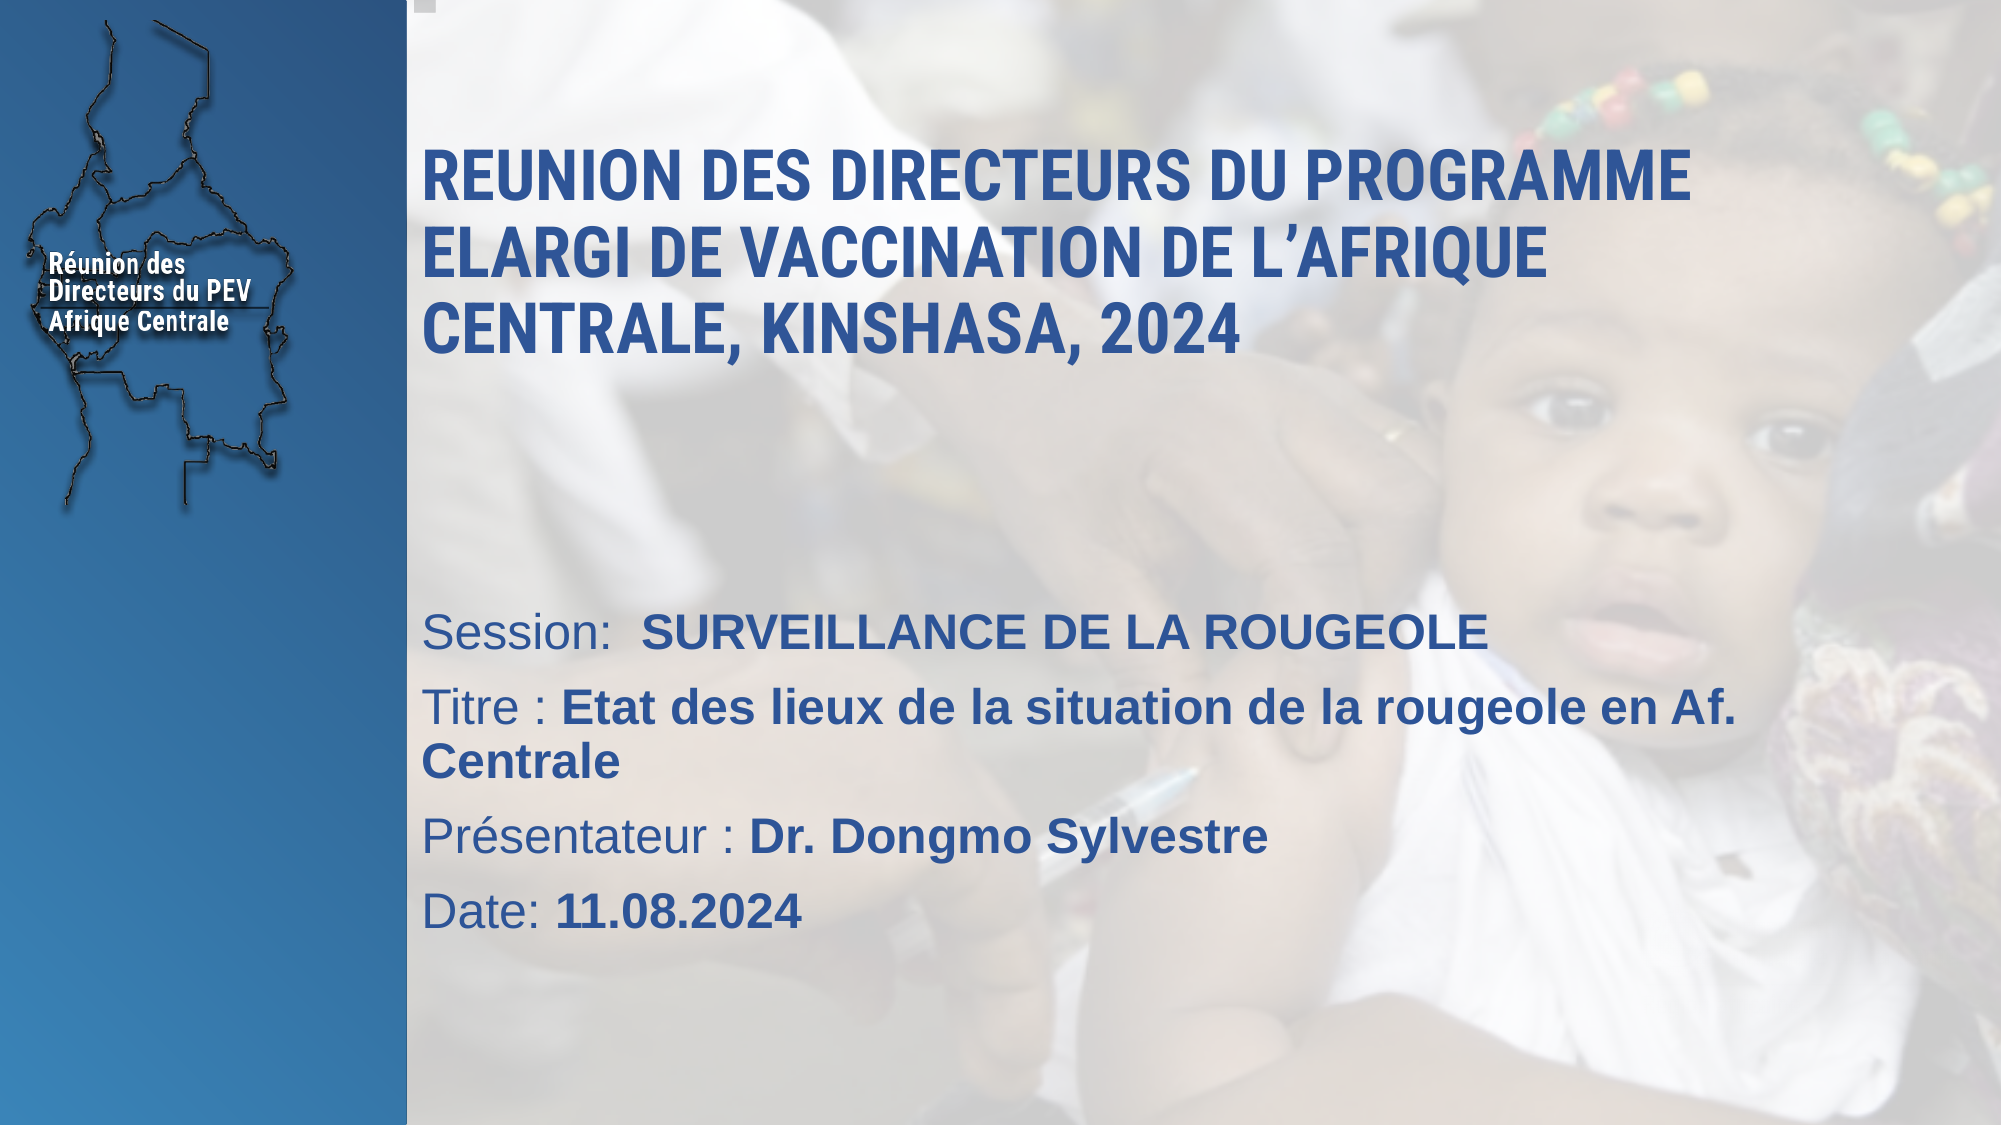

# REUNION DES DIRECTEURS DU PROGRAMME ELARGI DE VACCINATION DE L’AFRIQUE CENTRALE, KINSHASA, 2024
Session:  SURVEILLANCE DE LA ROUGEOLE
Titre : Etat des lieux de la situation de la rougeole en Af. Centrale
Présentateur : Dr. Dongmo Sylvestre
Date: 11.08.2024